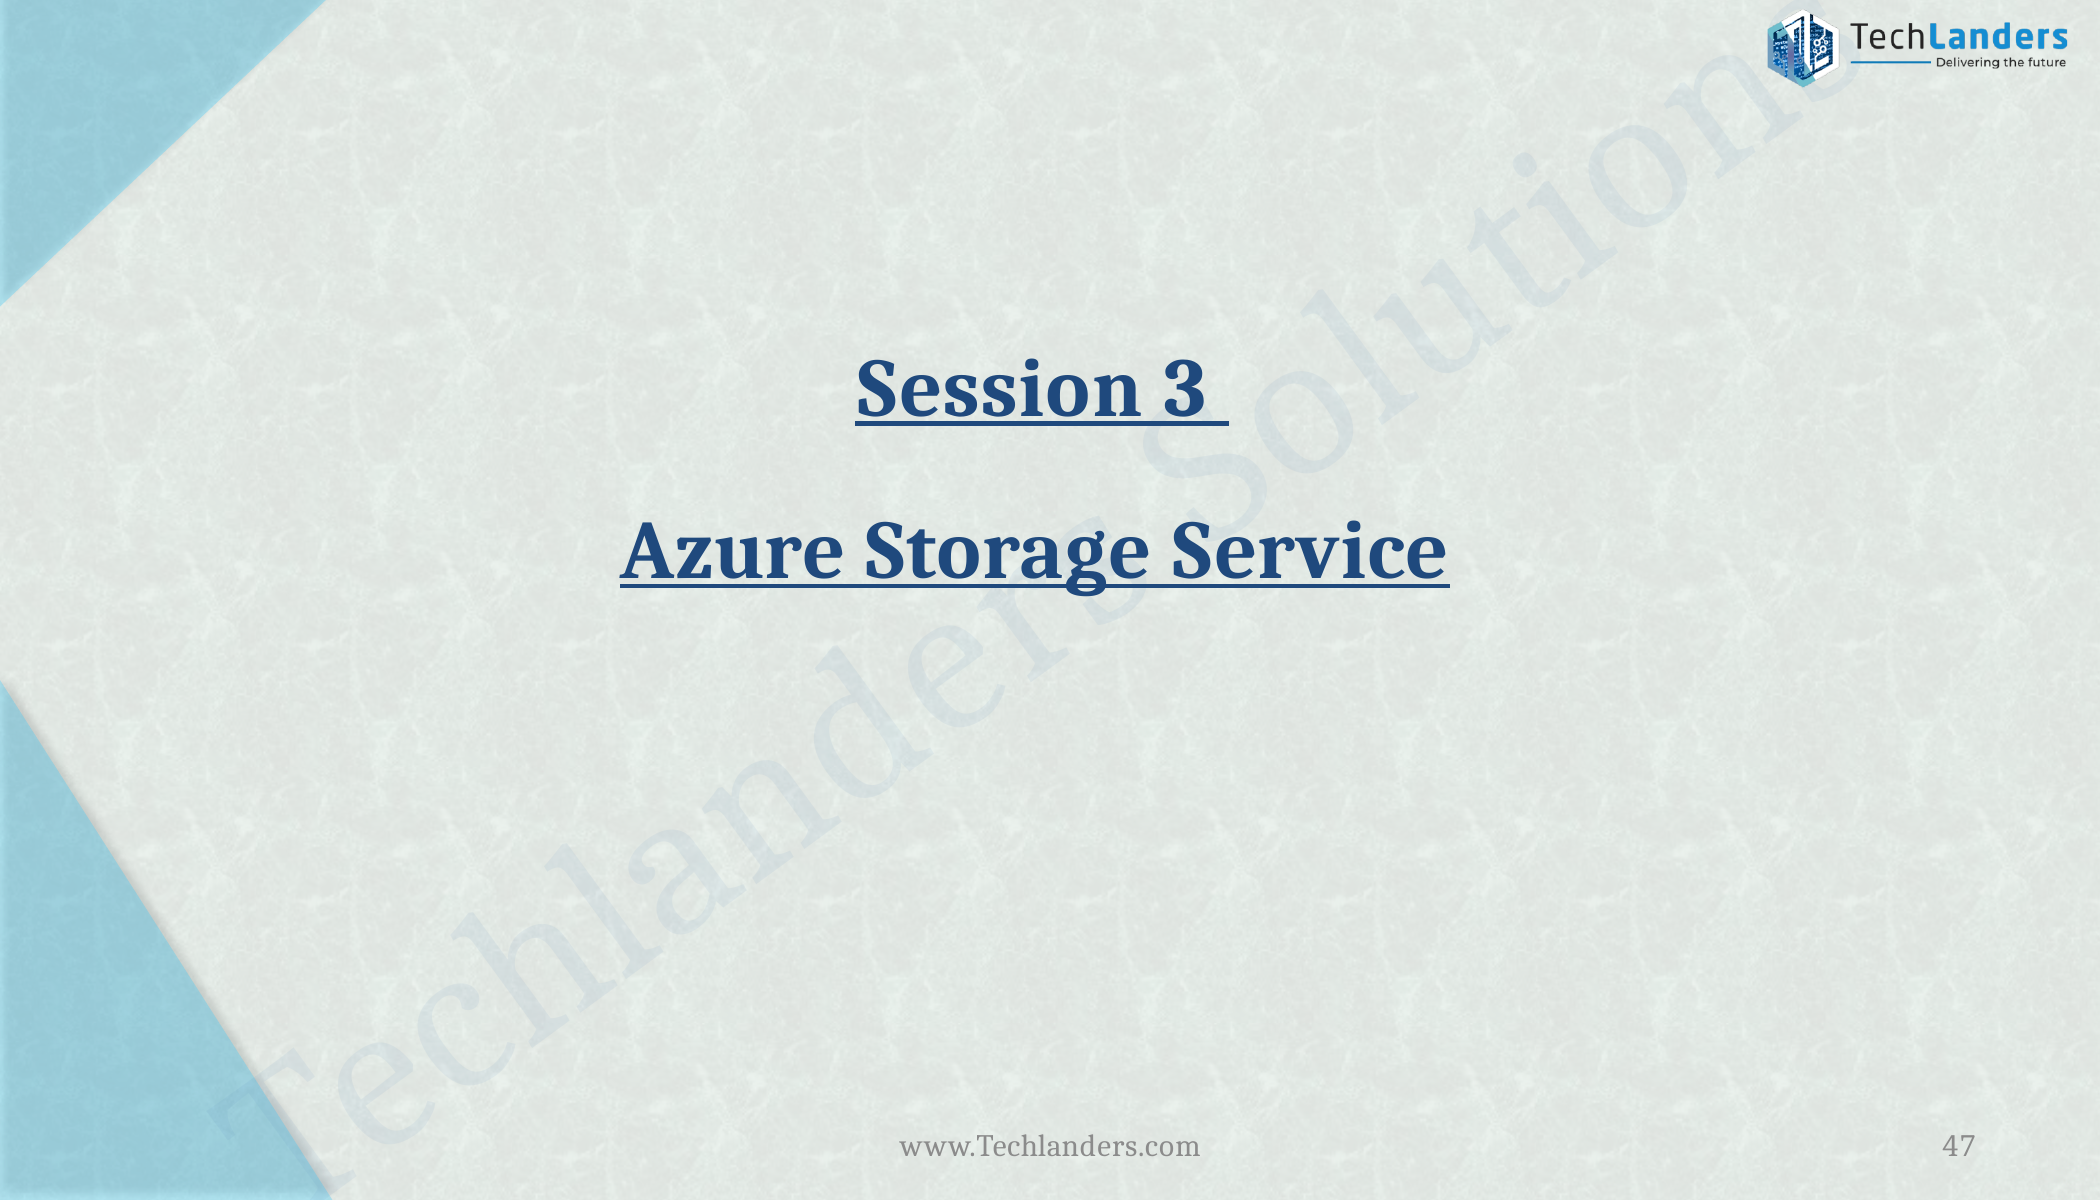

Session 3
Azure Storage Service
www.Techlanders.com
47